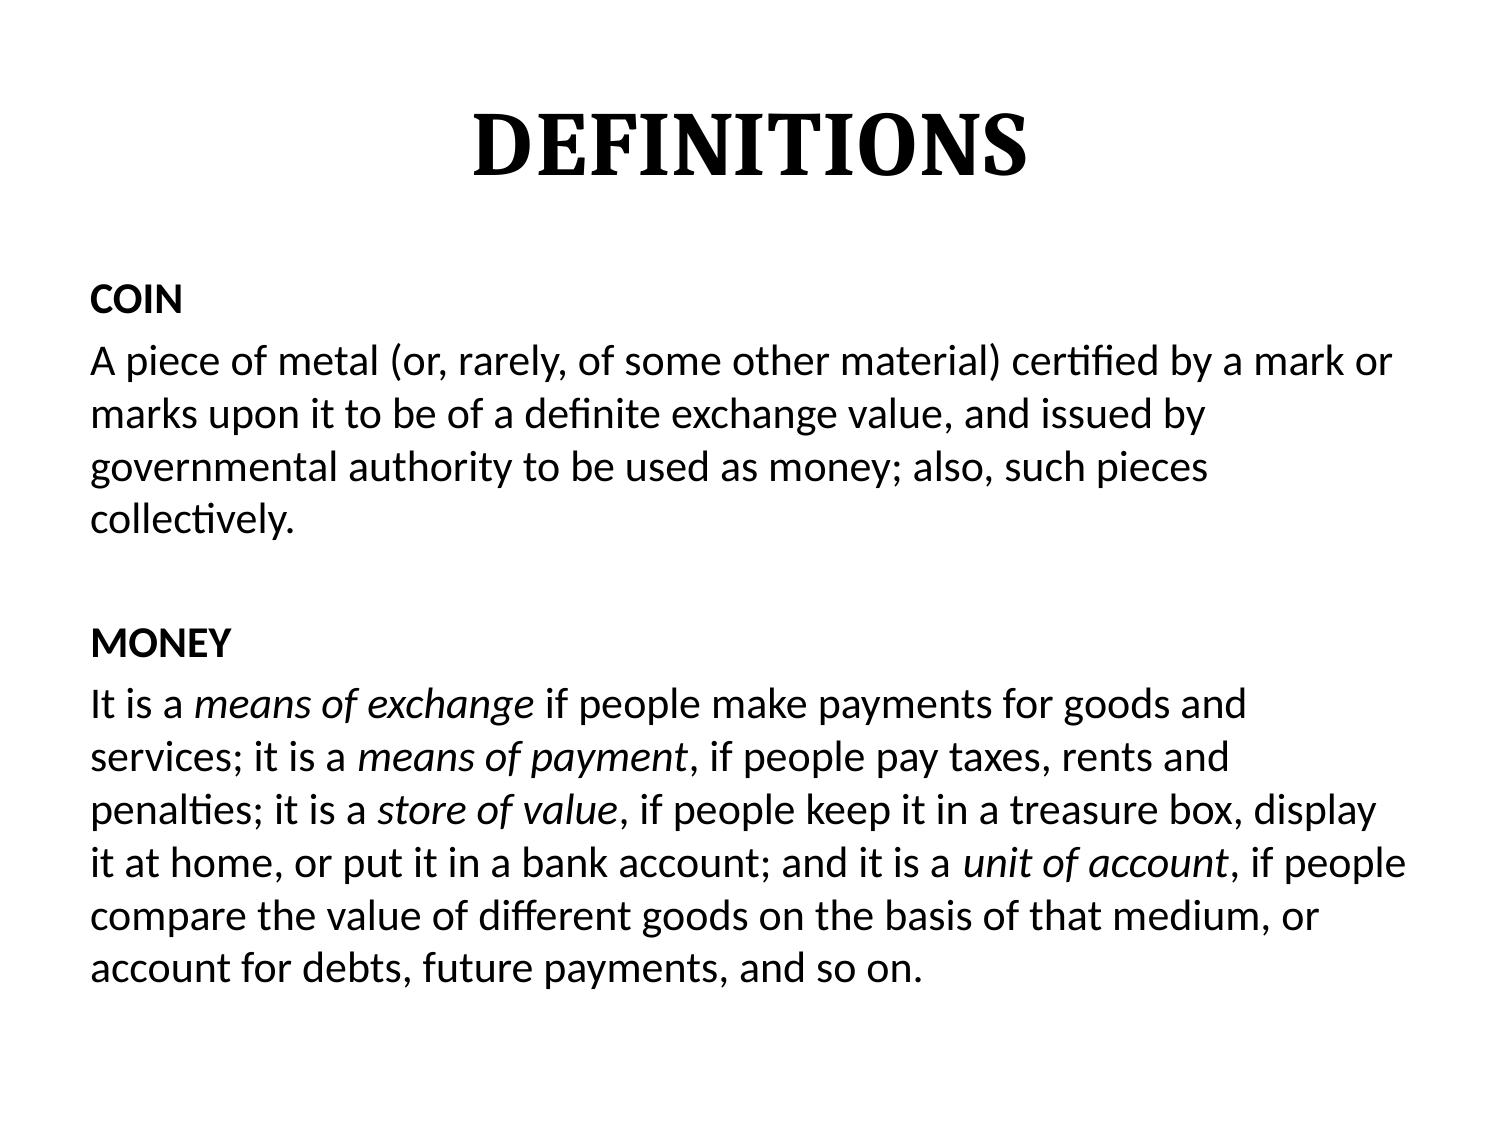

# Definitions
Coin
A piece of metal (or, rarely, of some other material) certified by a mark or marks upon it to be of a definite exchange value, and issued by governmental authority to be used as money; also, such pieces collectively.

Money
It is a means of exchange if people make payments for goods and services; it is a means of payment, if people pay taxes, rents and penalties; it is a store of value, if people keep it in a treasure box, display it at home, or put it in a bank account; and it is a unit of account, if people compare the value of different goods on the basis of that medium, or account for debts, future payments, and so on.